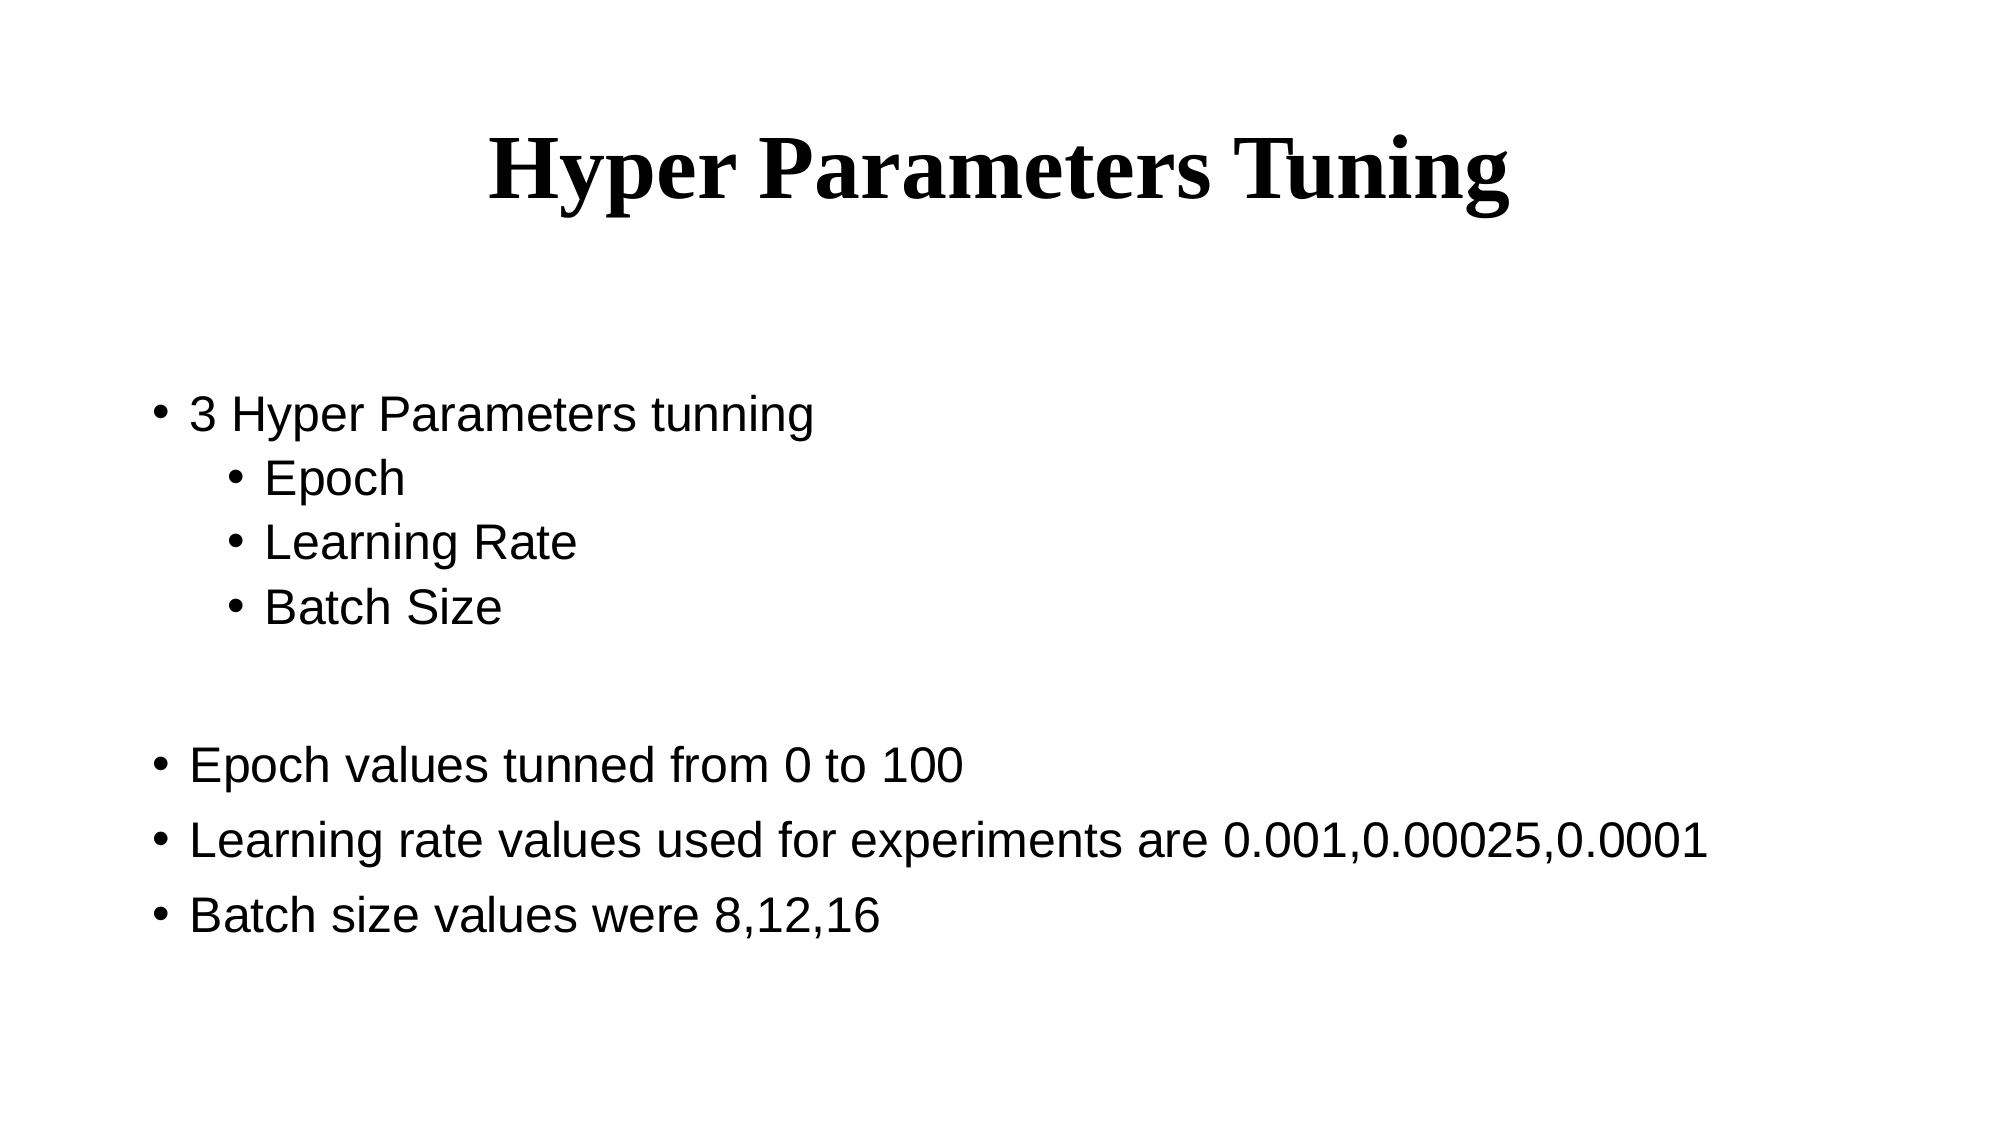

# Hyper Parameters Tuning

3 Hyper Parameters tunning
Epoch
Learning Rate
Batch Size

Epoch values tunned from 0 to 100
Learning rate values used for experiments are 0.001,0.00025,0.0001
Batch size values were 8,12,16